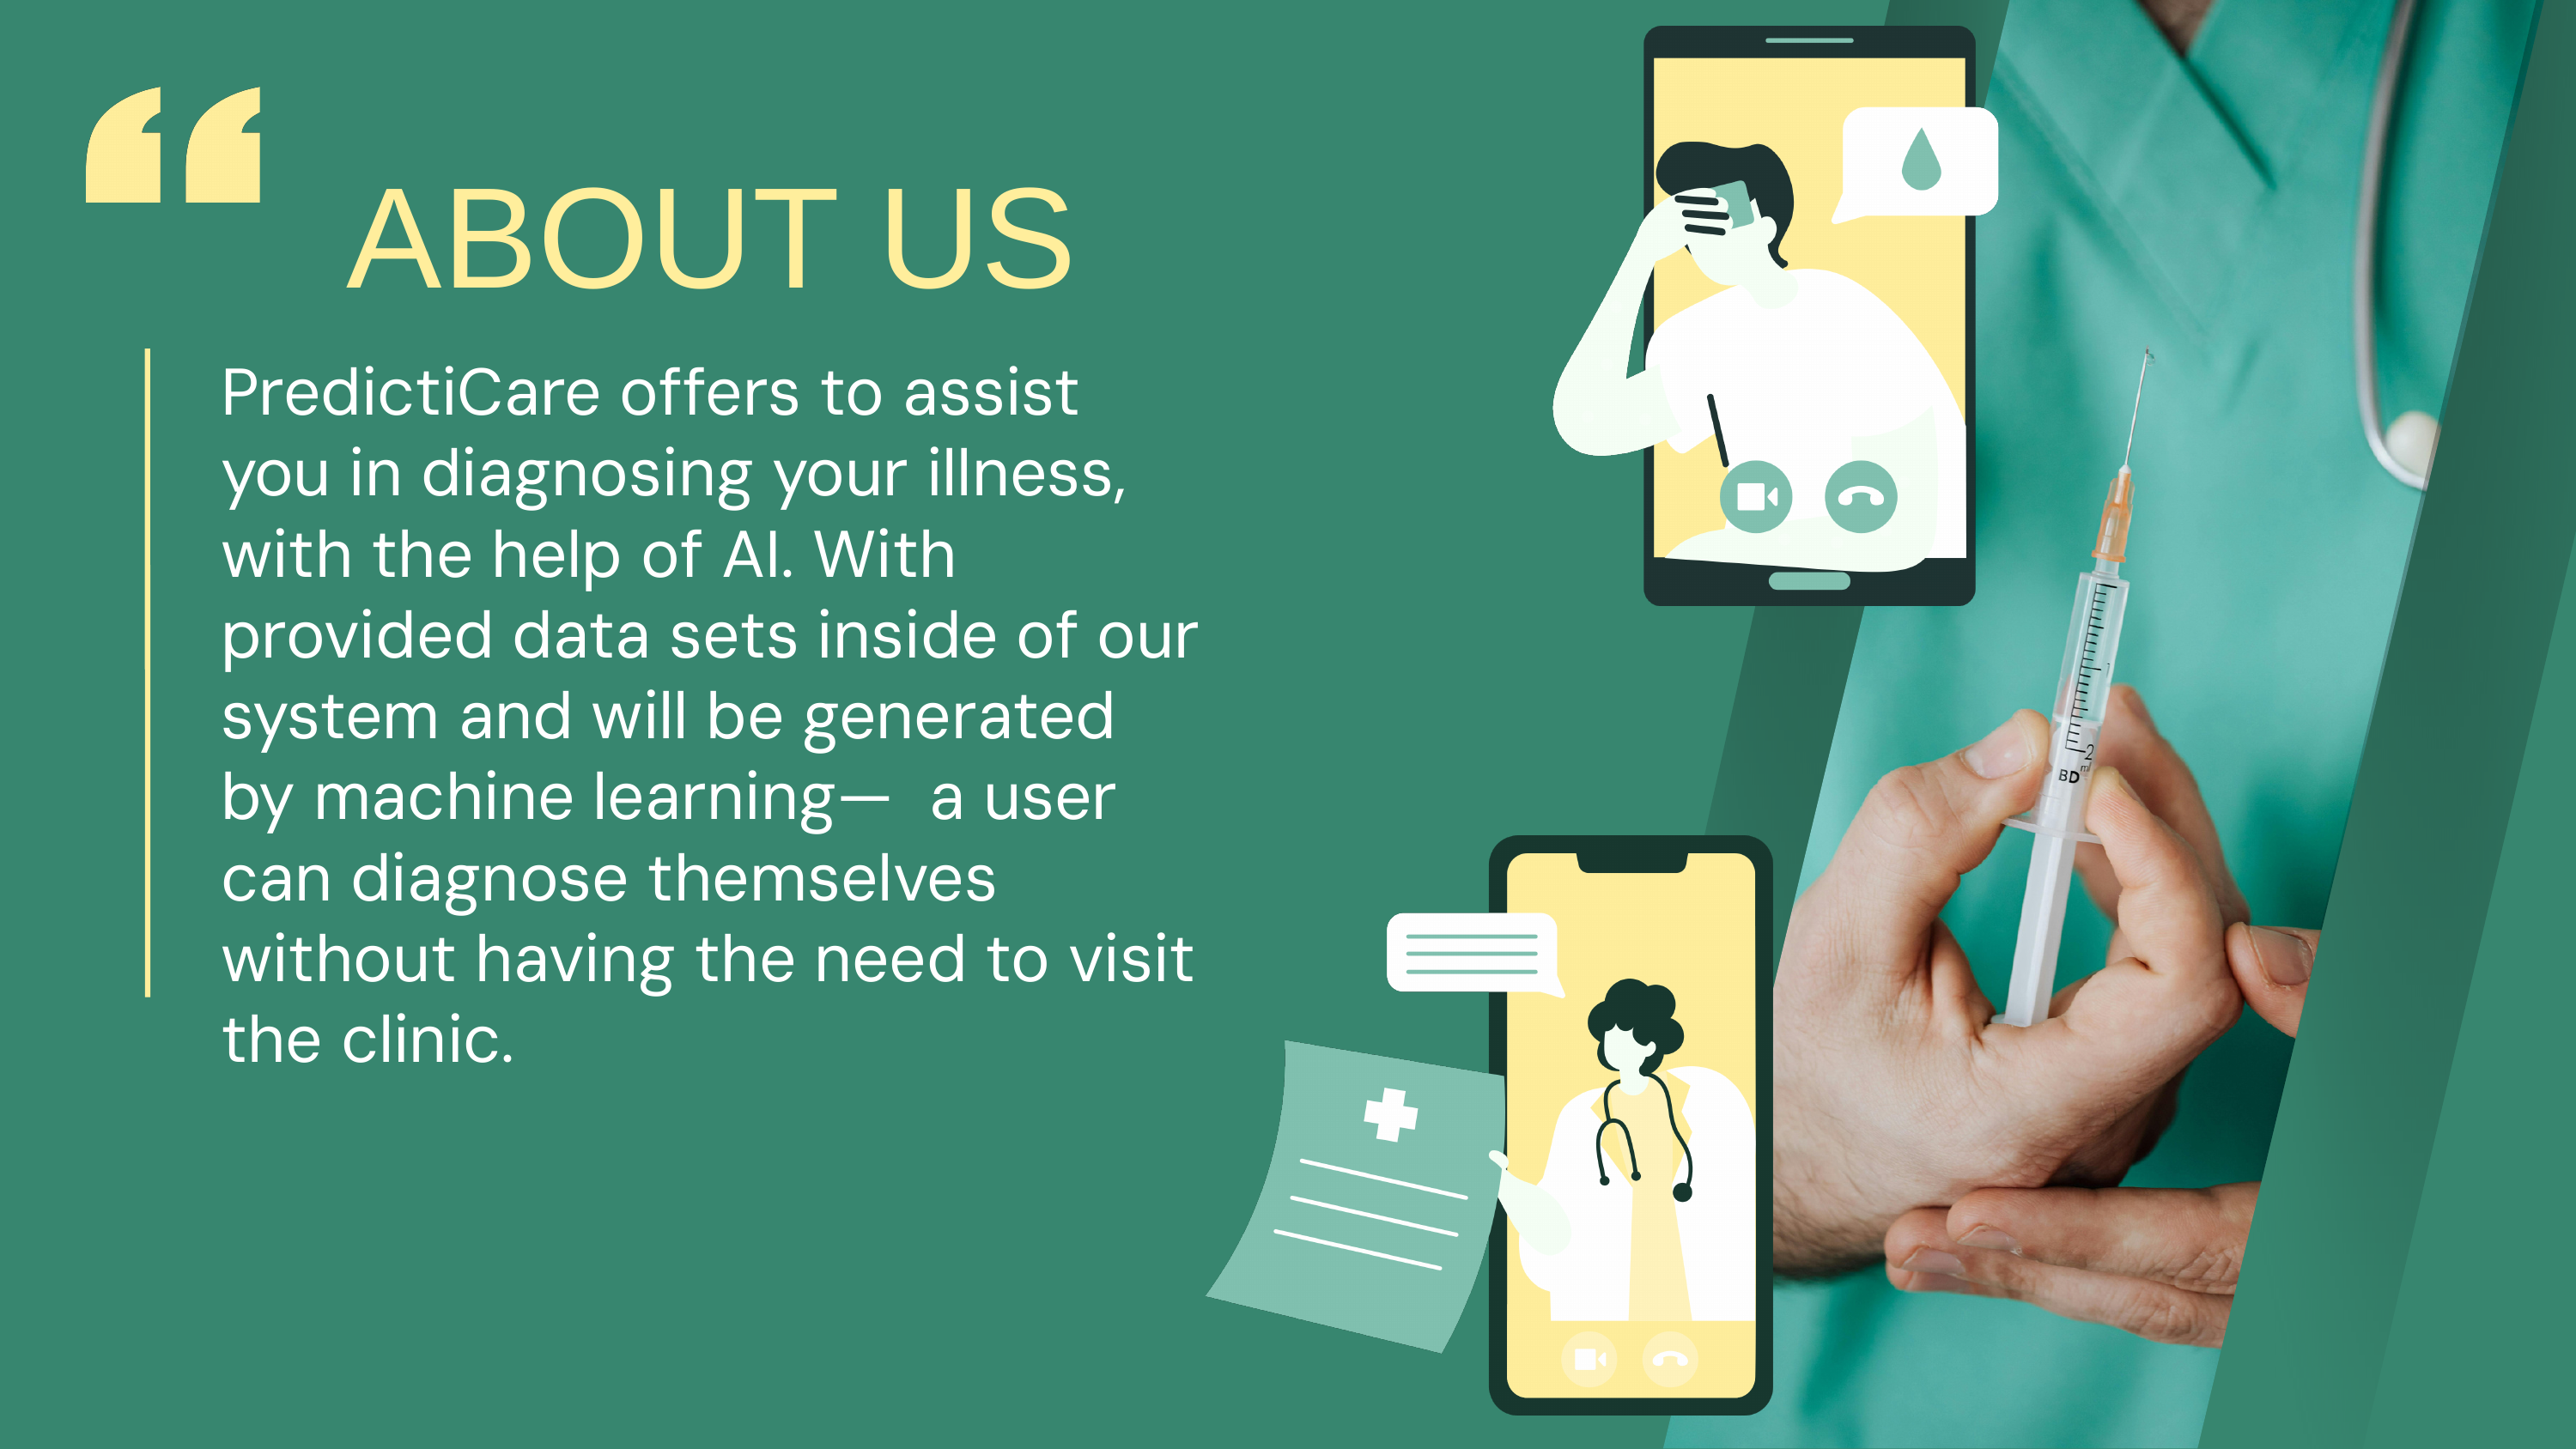

ABOUT US
PredictiCare offers to assist you in diagnosing your illness, with the help of AI. With provided data sets inside of our system and will be generated by machine learning—  a user can diagnose themselves without having the need to visit the clinic.